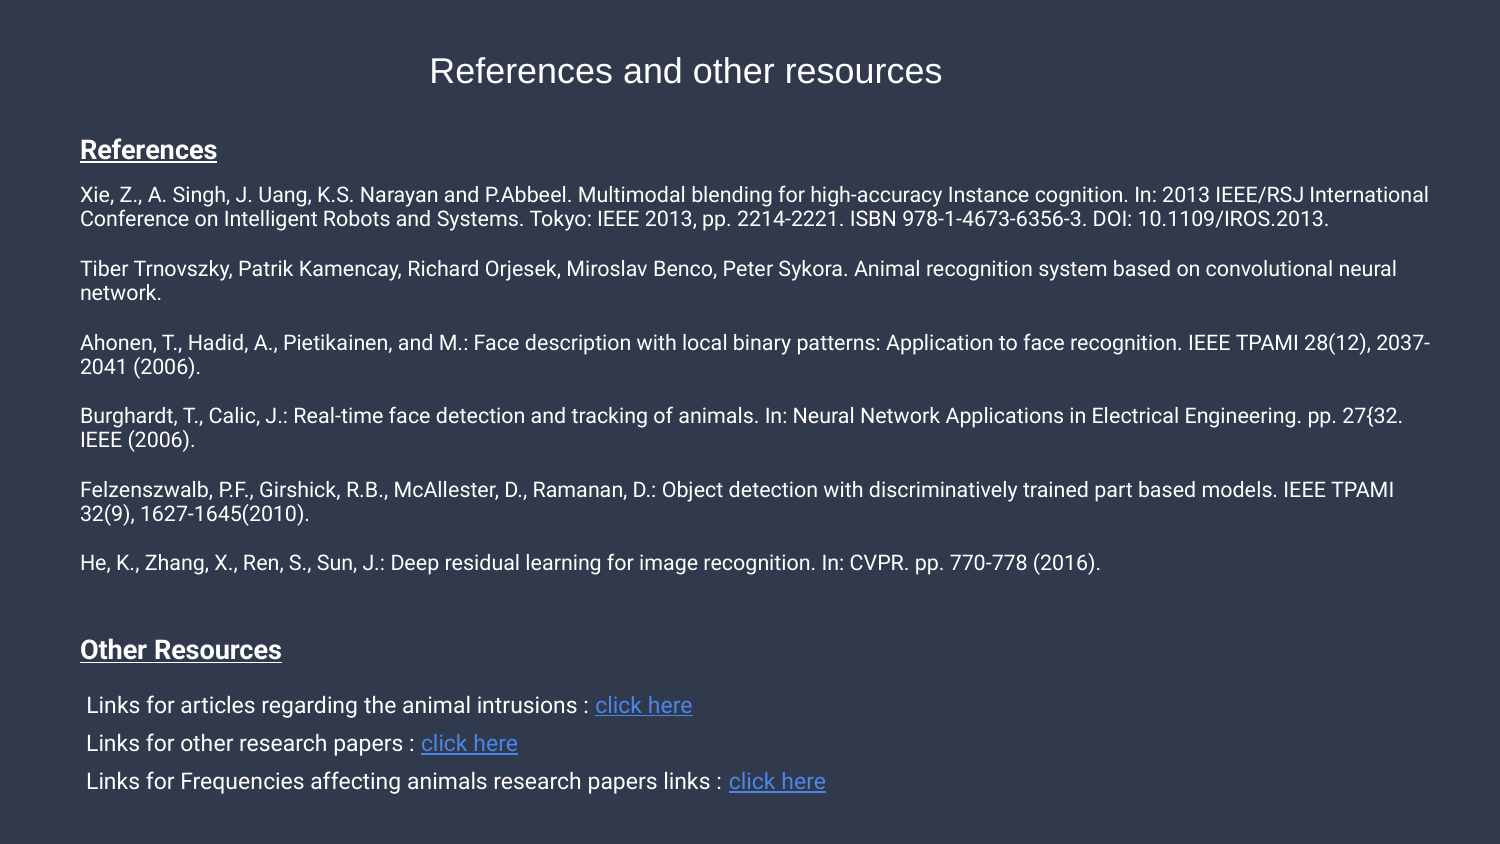

# References and other resources
References
Xie, Z., A. Singh, J. Uang, K.S. Narayan and P.Abbeel. Multimodal blending for high-accuracy Instance cognition. In: 2013 IEEE/RSJ International Conference on Intelligent Robots and Systems. Tokyo: IEEE 2013, pp. 2214-2221. ISBN 978-1-4673-6356-3. DOI: 10.1109/IROS.2013.
Tiber Trnovszky, Patrik Kamencay, Richard Orjesek, Miroslav Benco, Peter Sykora. Animal recognition system based on convolutional neural network.
Ahonen, T., Hadid, A., Pietikainen, and M.: Face description with local binary patterns: Application to face recognition. IEEE ΤΡΑΜΙ 28(12), 2037-2041 (2006).
Burghardt, T., Calic, J.: Real-time face detection and tracking of animals. In: Neural Network Applications in Electrical Engineering. pp. 27{32. IEEE (2006).
Felzenszwalb, P.F., Girshick, R.B., McAllester, D., Ramanan, D.: Object detection with discriminatively trained part based models. IEEE ΤΡΑΜΙ 32(9), 1627-1645(2010).
He, K., Zhang, X., Ren, S., Sun, J.: Deep residual learning for image recognition. In: CVPR. pp. 770-778 (2016).

Other Resources
Links for articles regarding the animal intrusions : click here
Links for other research papers : click here
Links for Frequencies affecting animals research papers links : click here